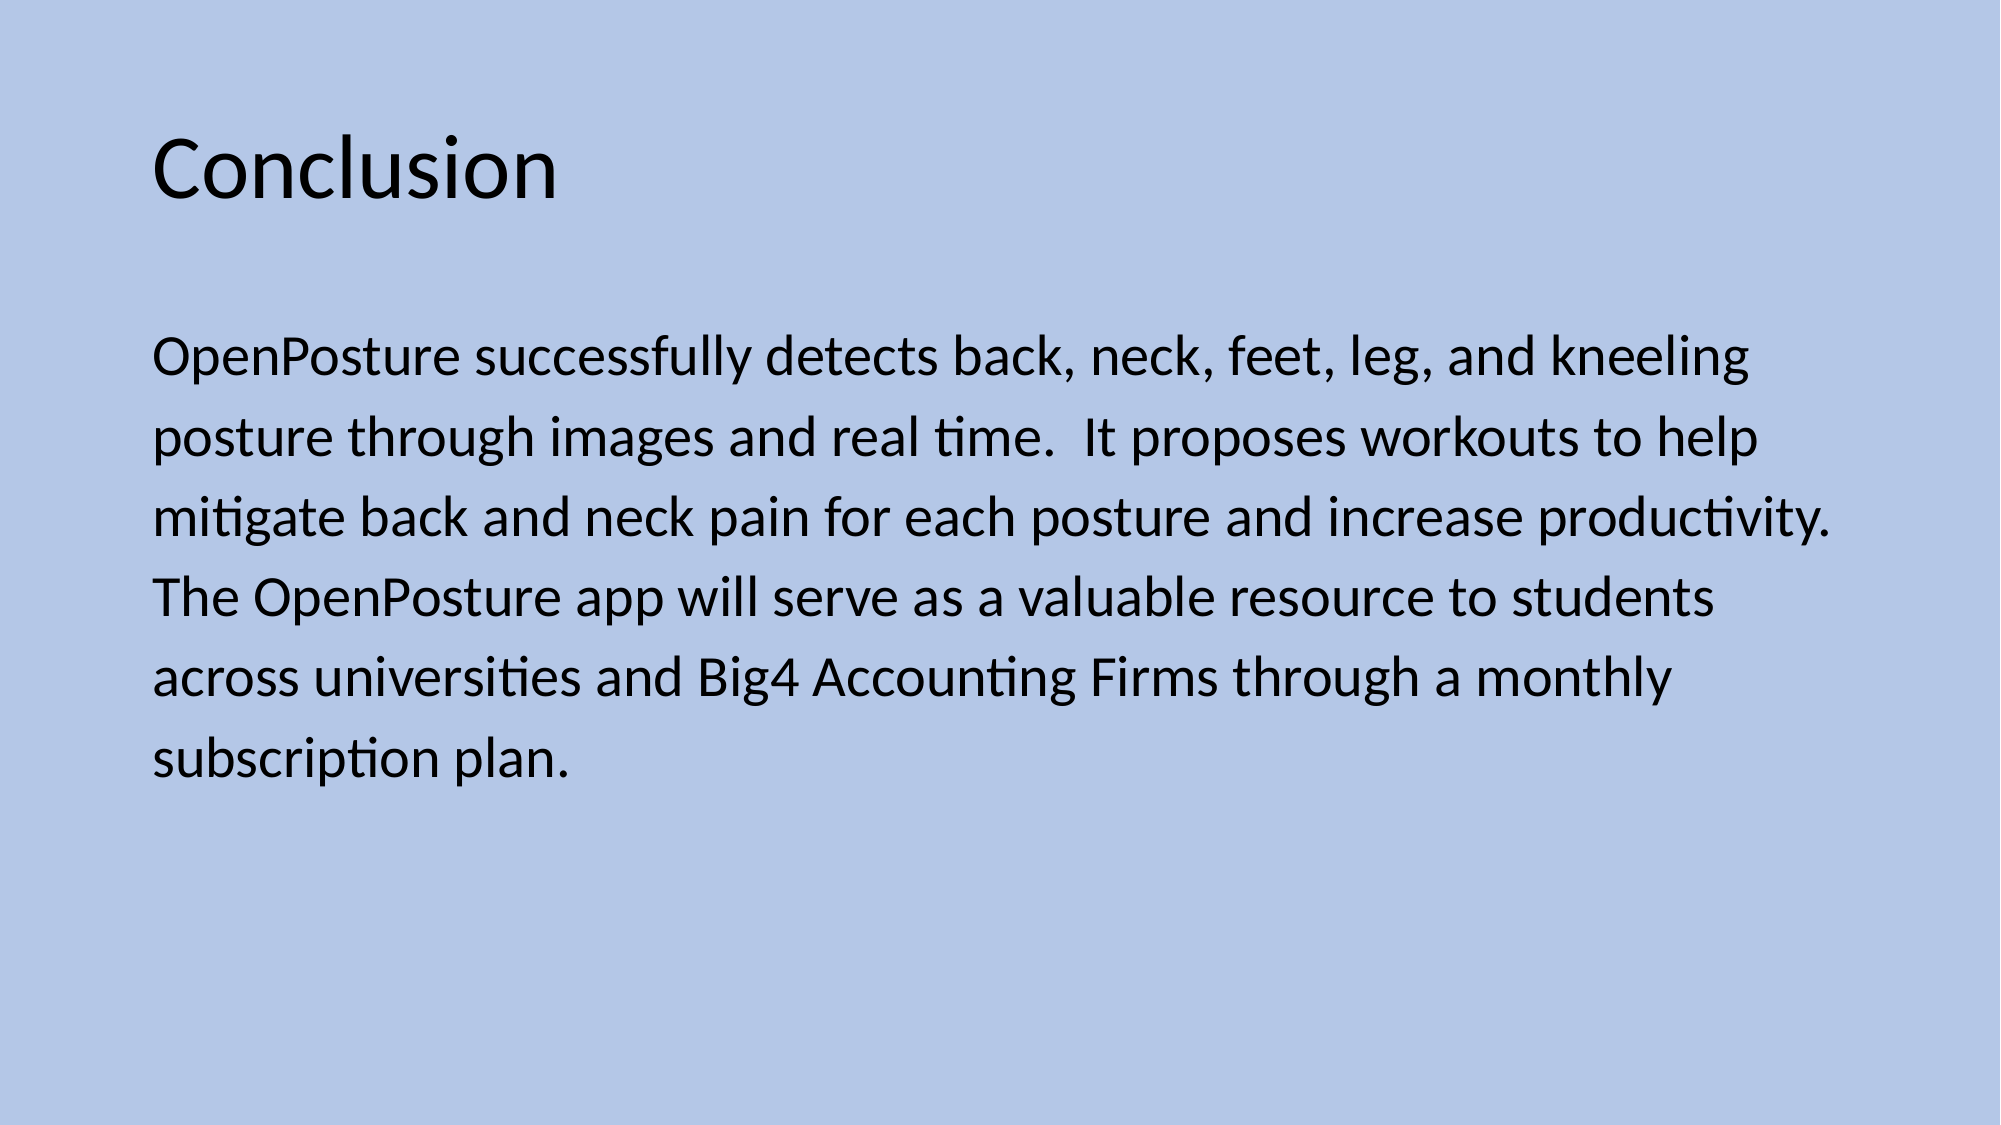

# Conclusion
OpenPosture successfully detects back, neck, feet, leg, and kneeling posture through images and real time.  It proposes workouts to help mitigate back and neck pain for each posture and increase productivity.  The OpenPosture app will serve as a valuable resource to students across universities and Big4 Accounting Firms through a monthly subscription plan.